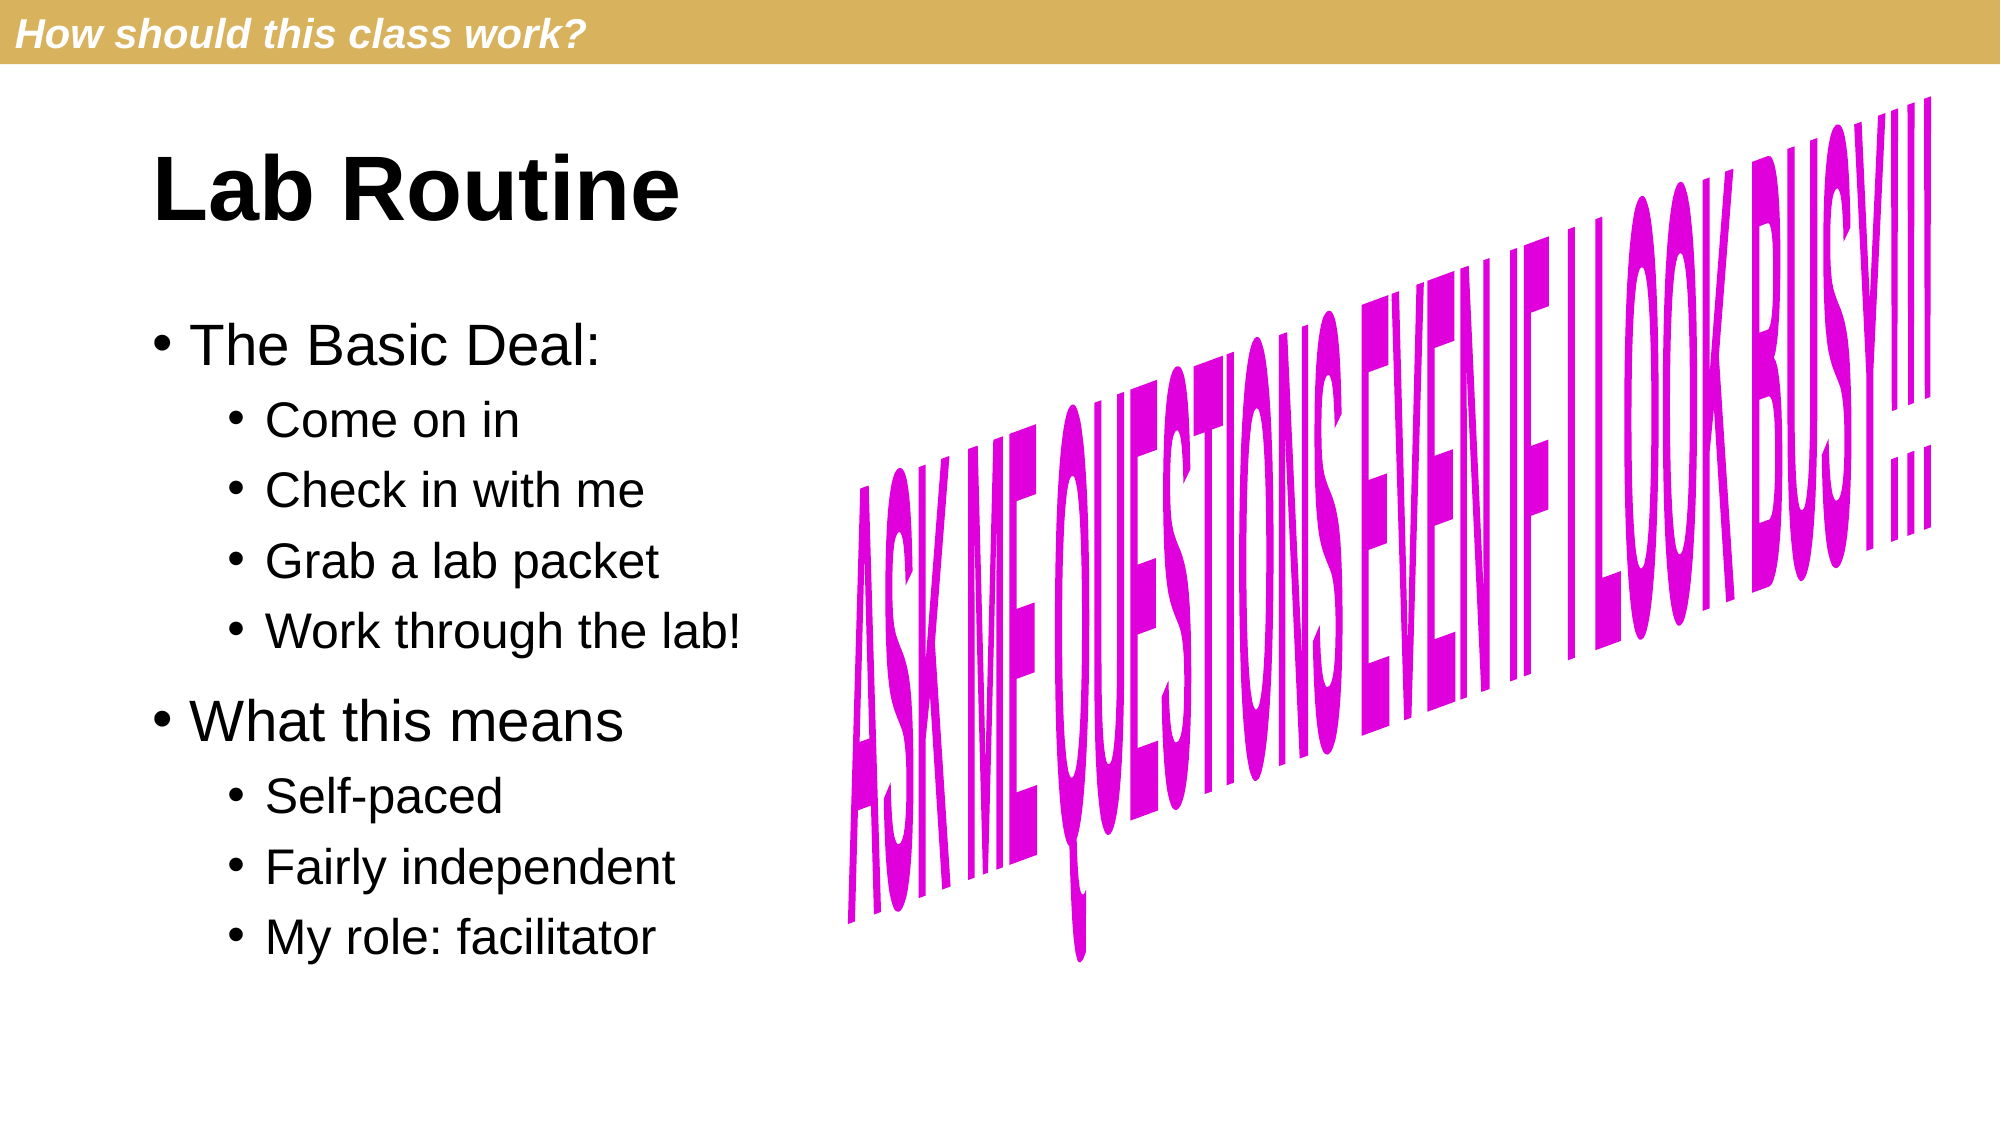

How should this class work?
# Lab Routine
ASK ME QUESTIONS EVEN IF I LOOK BUSY!!!
The Basic Deal:
Come on in
Check in with me
Grab a lab packet
Work through the lab!
What this means
Self-paced
Fairly independent
My role: facilitator